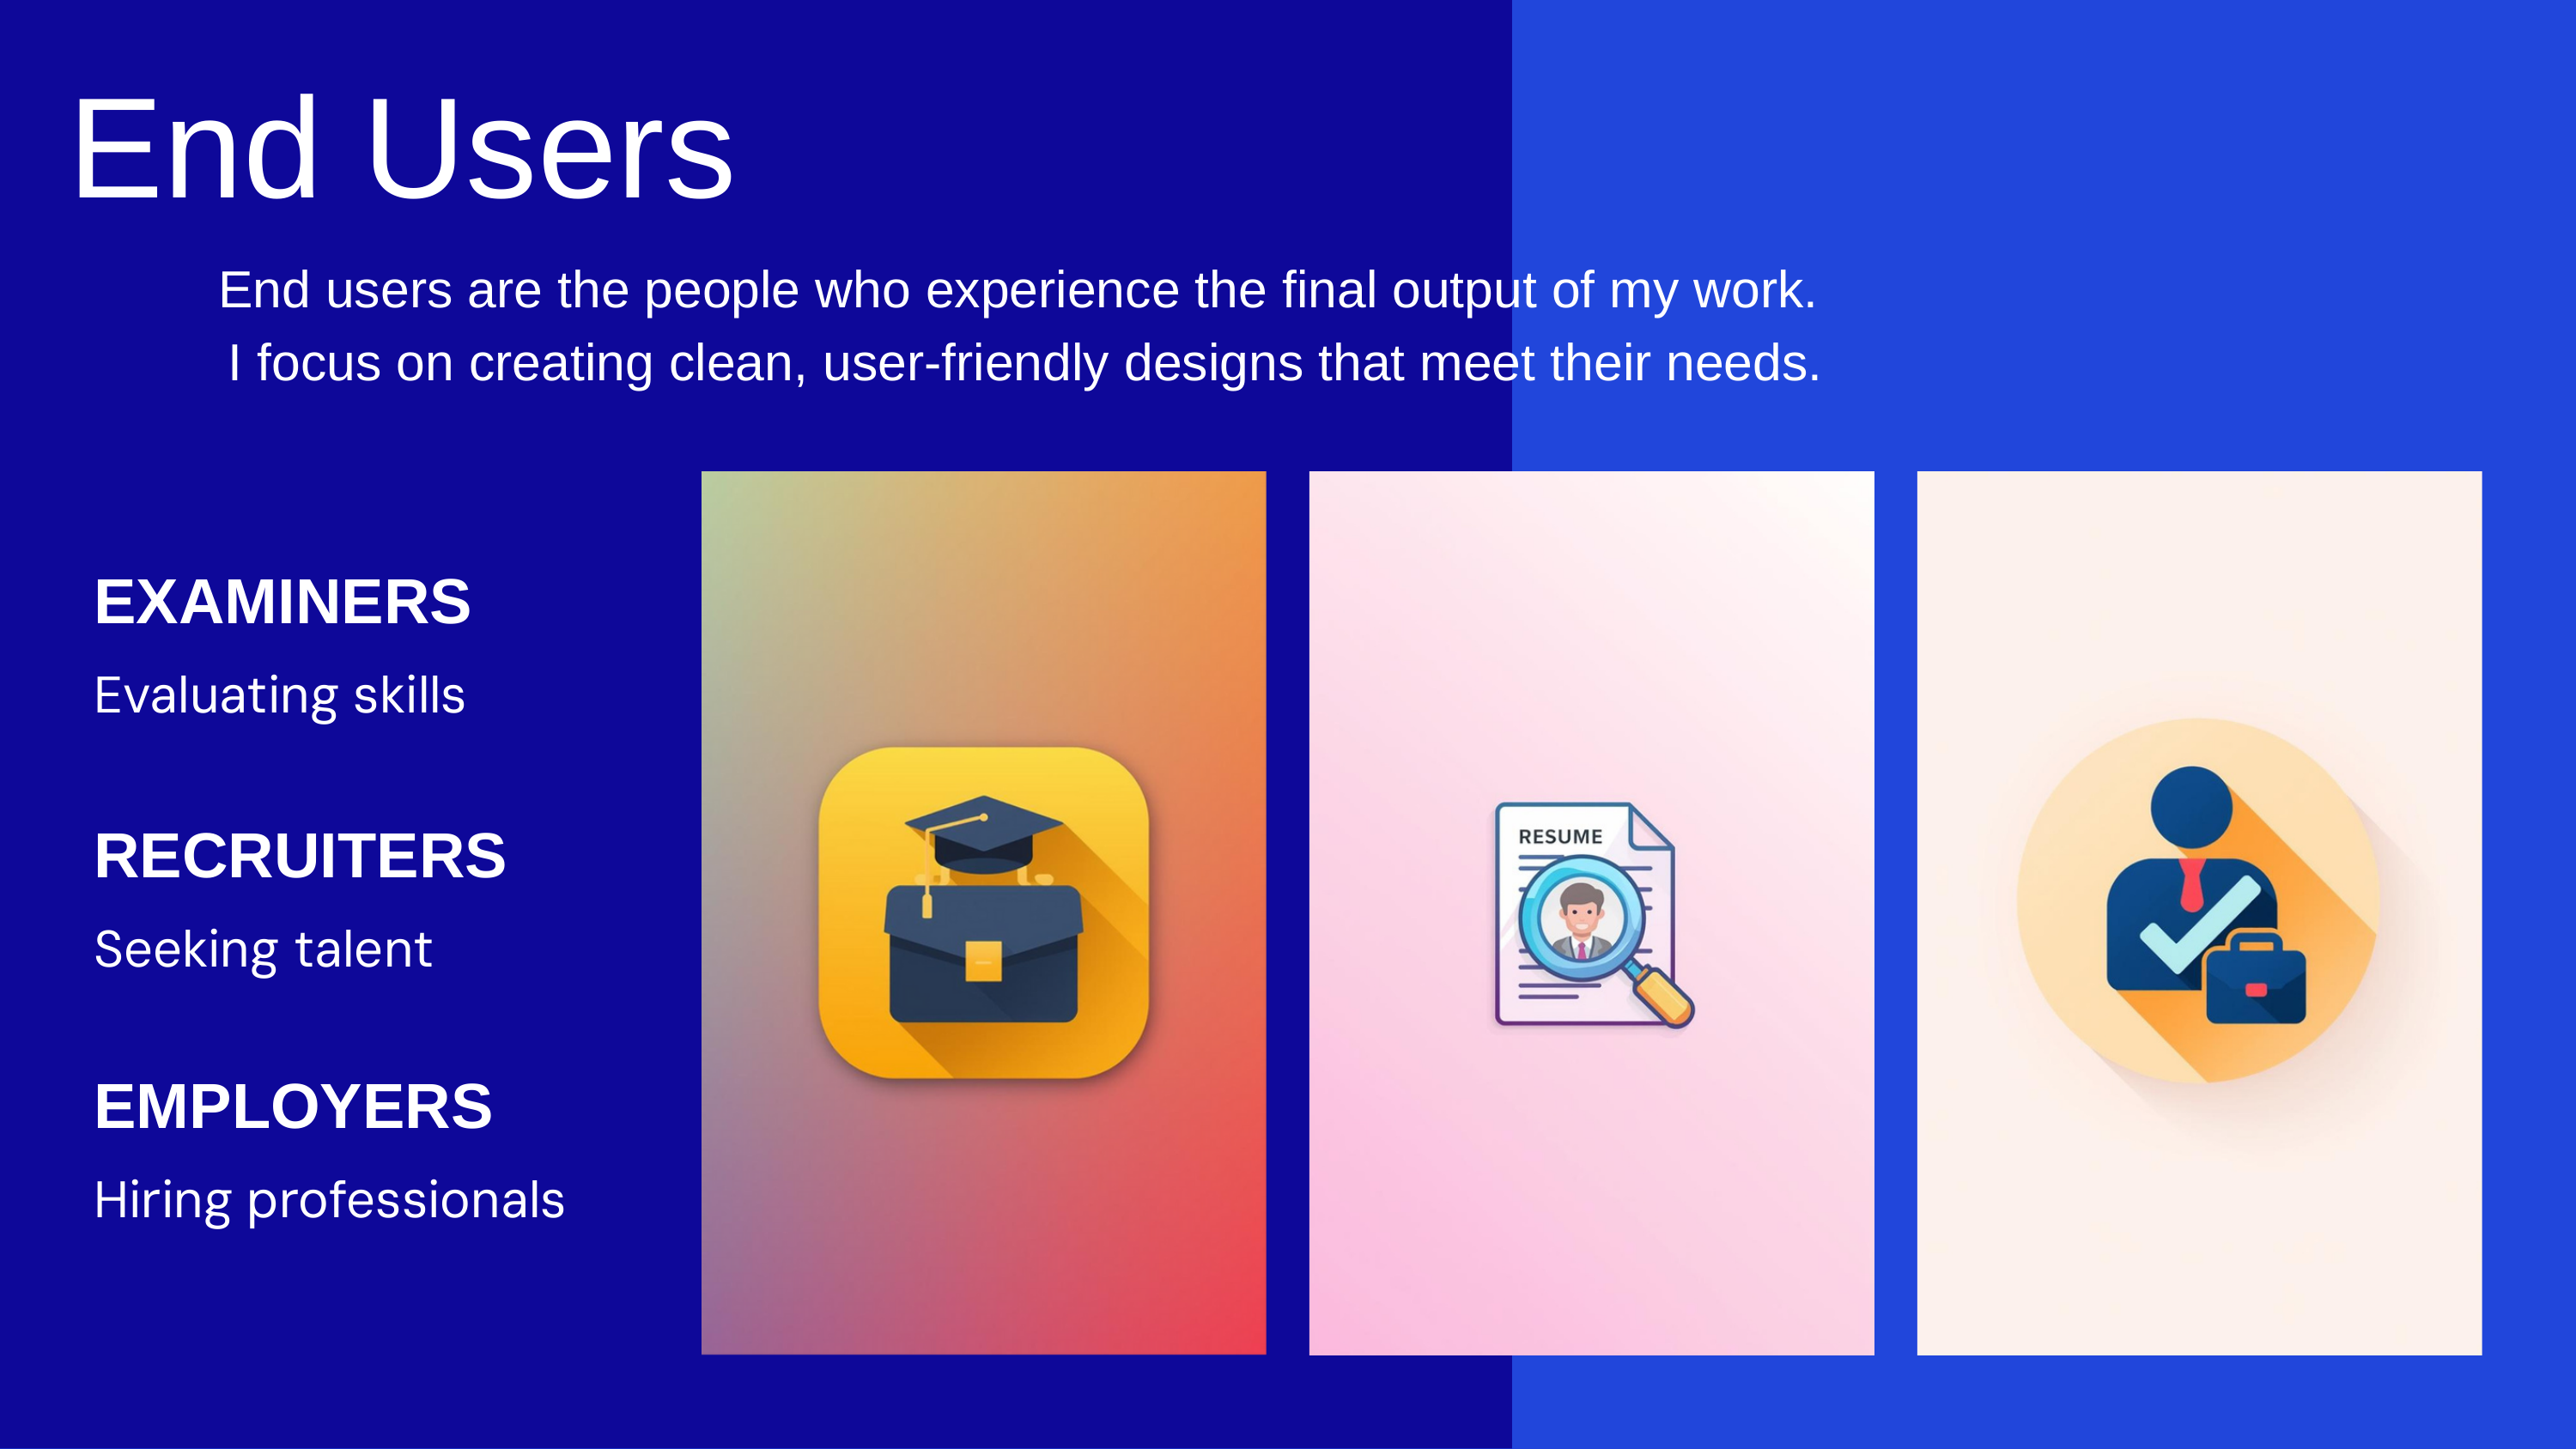

End Users
End users are the people who experience the final output of my work.
 I focus on creating clean, user-friendly designs that meet their needs.

EXAMINERS
Evaluating skills
RECRUITERS
Seeking talent
EMPLOYERS
Hiring professionals